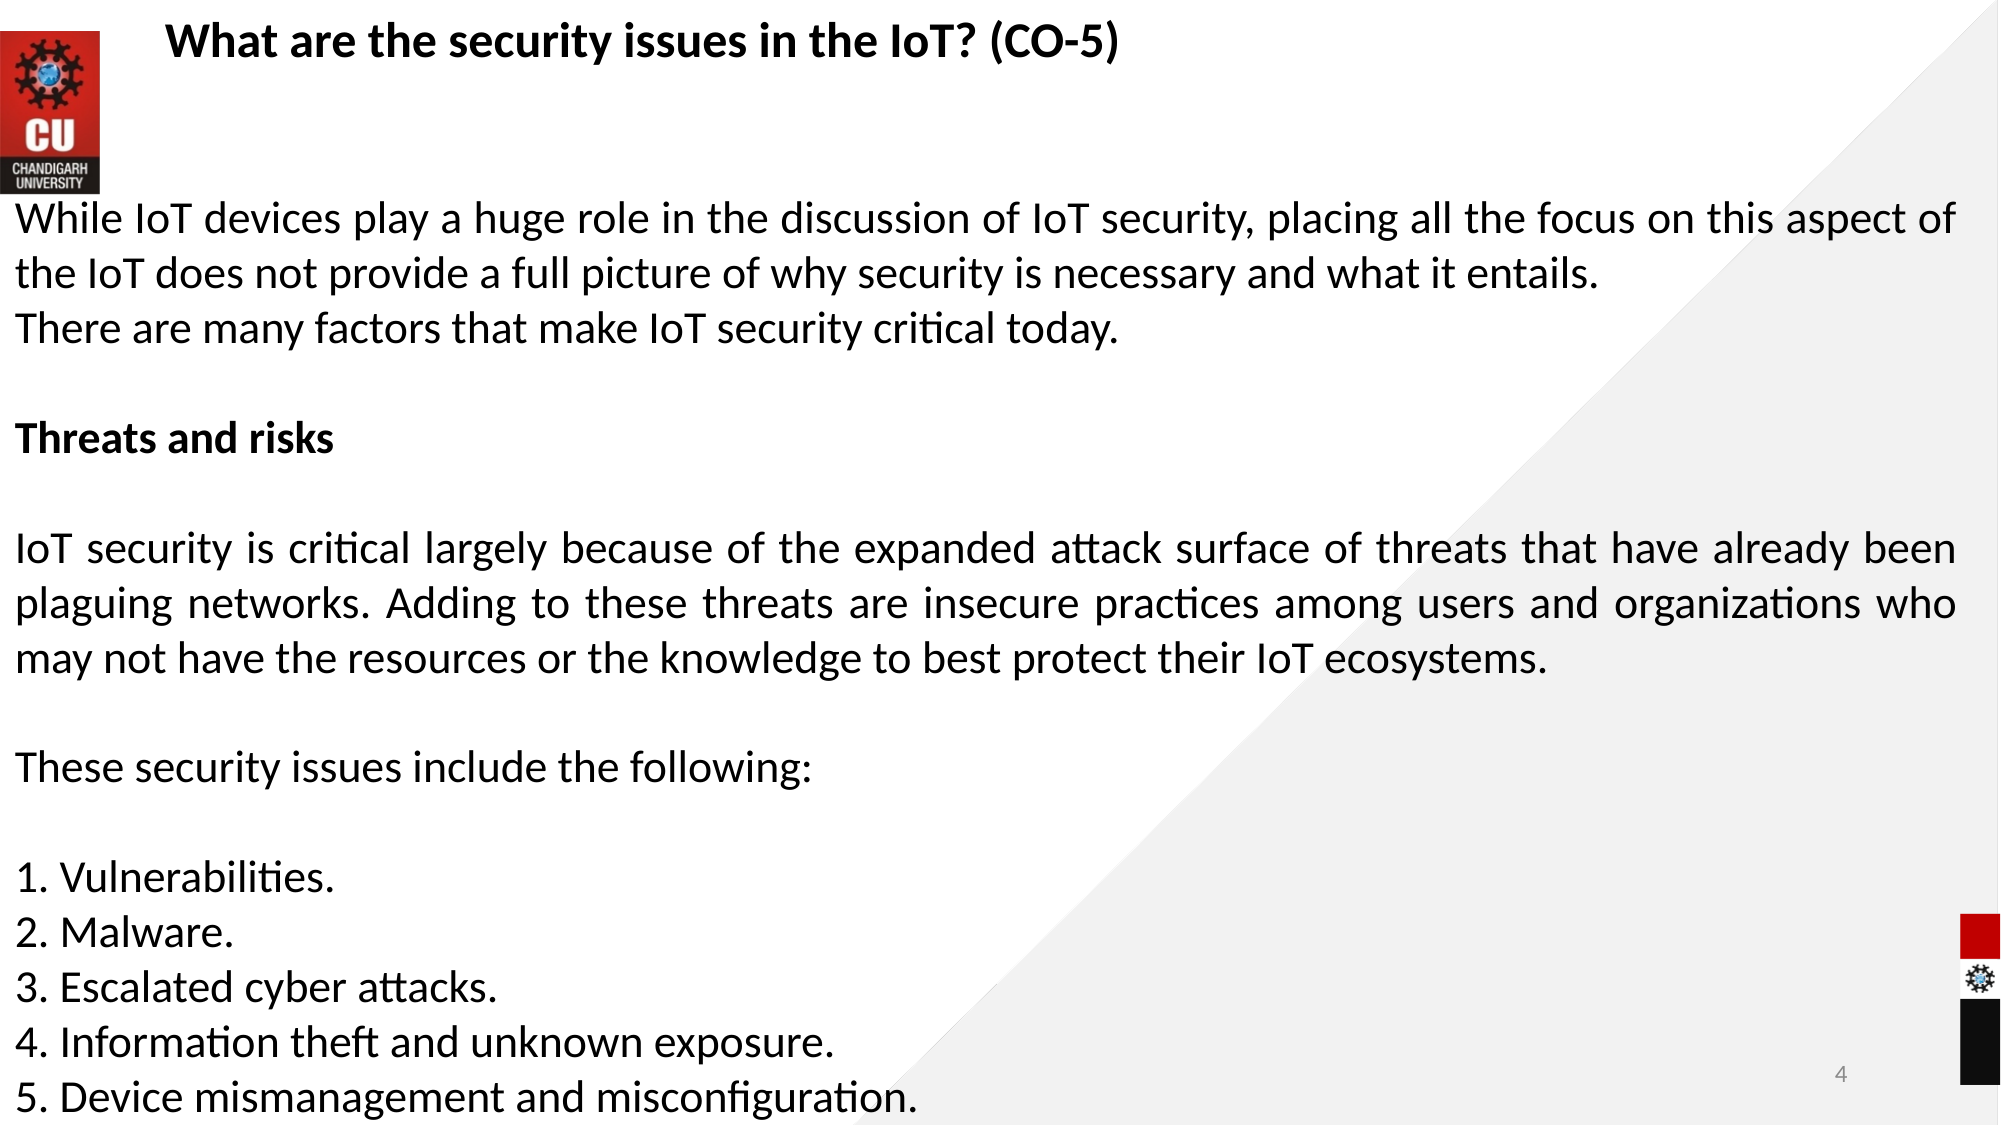

What are the security issues in the IoT? (CO-5)

While IoT devices play a huge role in the discussion of IoT security, placing all the focus on this aspect of the IoT does not provide a full picture of why security is necessary and what it entails.
There are many factors that make IoT security critical today.

Threats and risks

IoT security is critical largely because of the expanded attack surface of threats that have already been plaguing networks. Adding to these threats are insecure practices among users and organizations who may not have the resources or the knowledge to best protect their IoT ecosystems.

These security issues include the following:

1. Vulnerabilities.
2. Malware.
3. Escalated cyber attacks.
4. Information theft and unknown exposure.
5. Device mismanagement and misconfiguration.
4